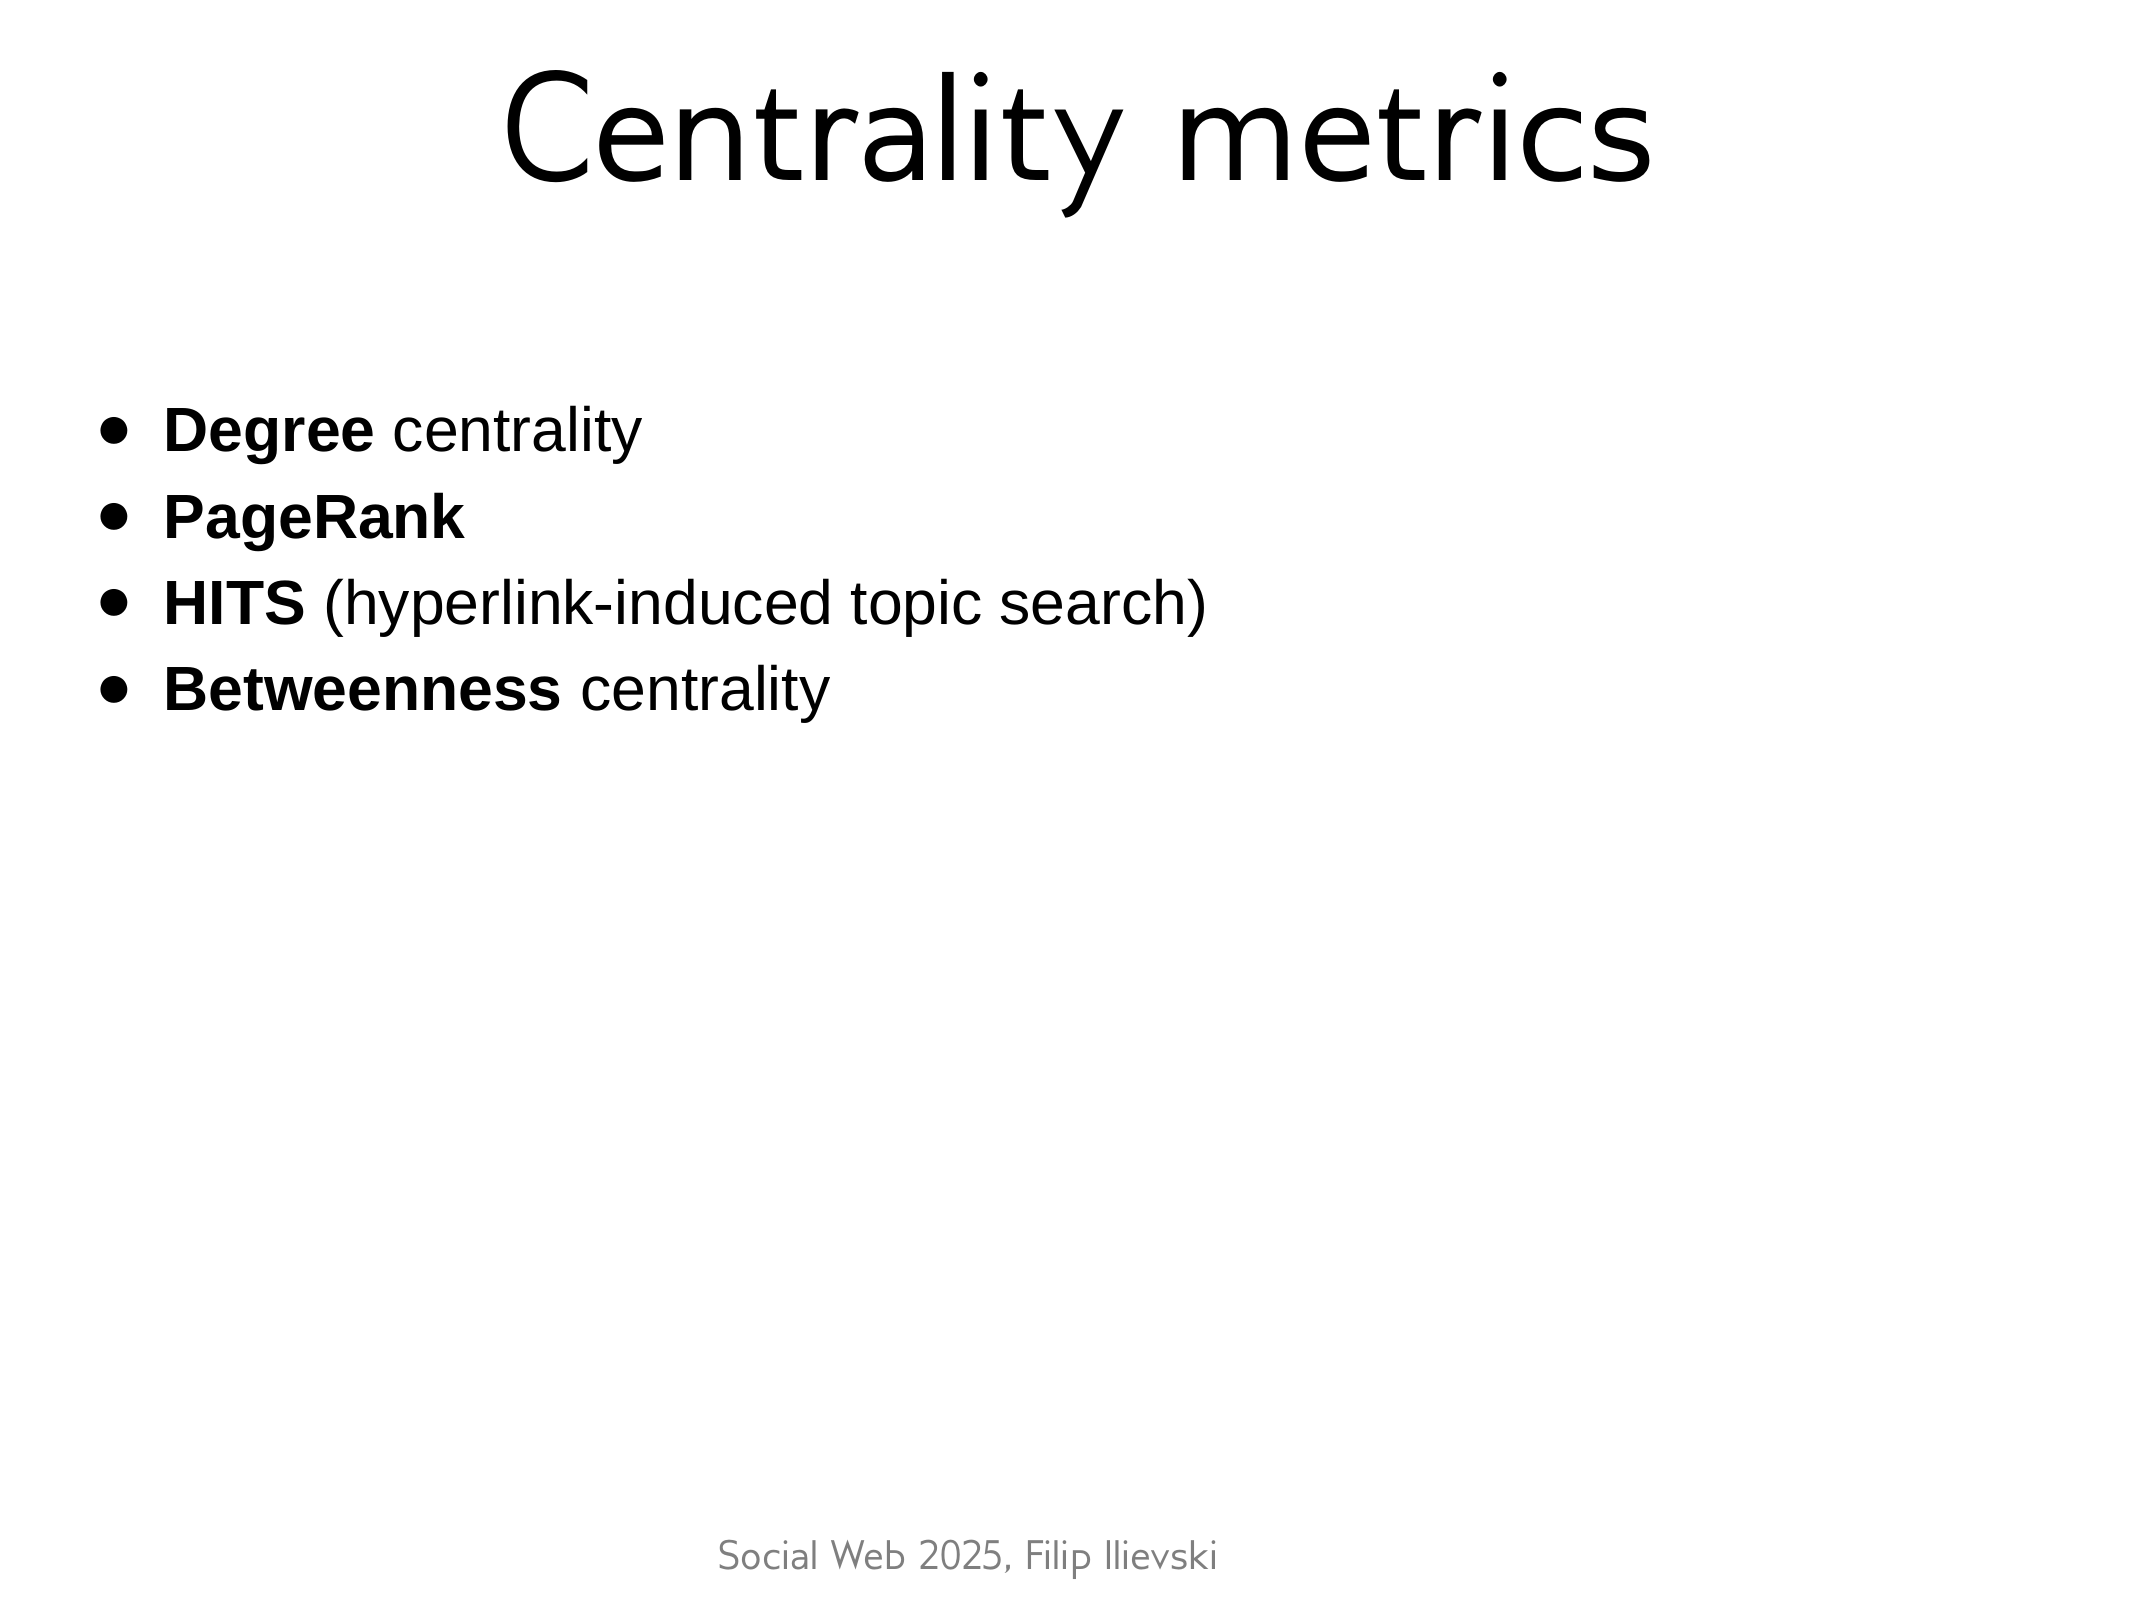

# Centrality metrics
Degree centrality
PageRank
HITS (hyperlink-induced topic search)
Betweenness centrality
Social Web 2025, Filip Ilievski